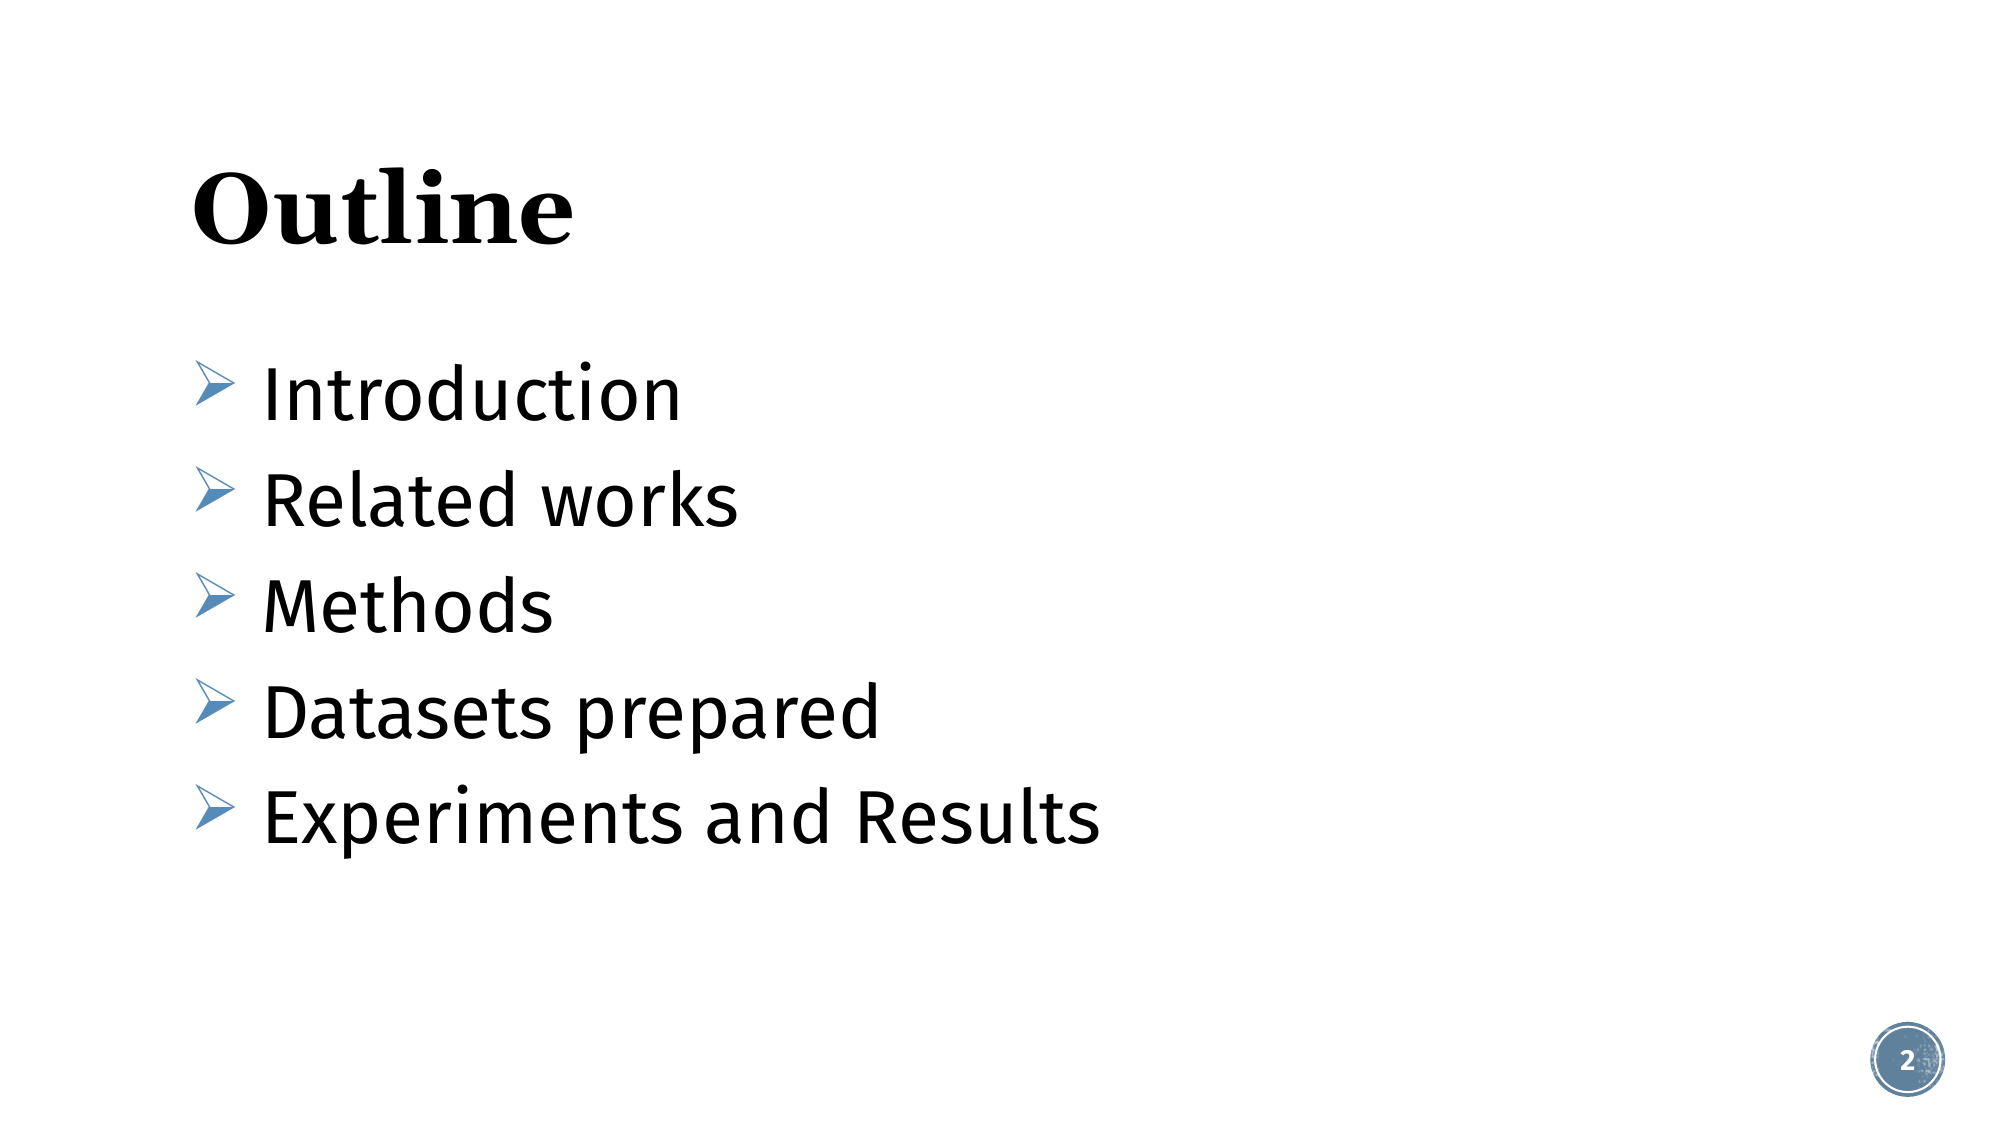

# Outline
 Introduction
 Related works
 Methods
 Datasets prepared
 Experiments and Results
2